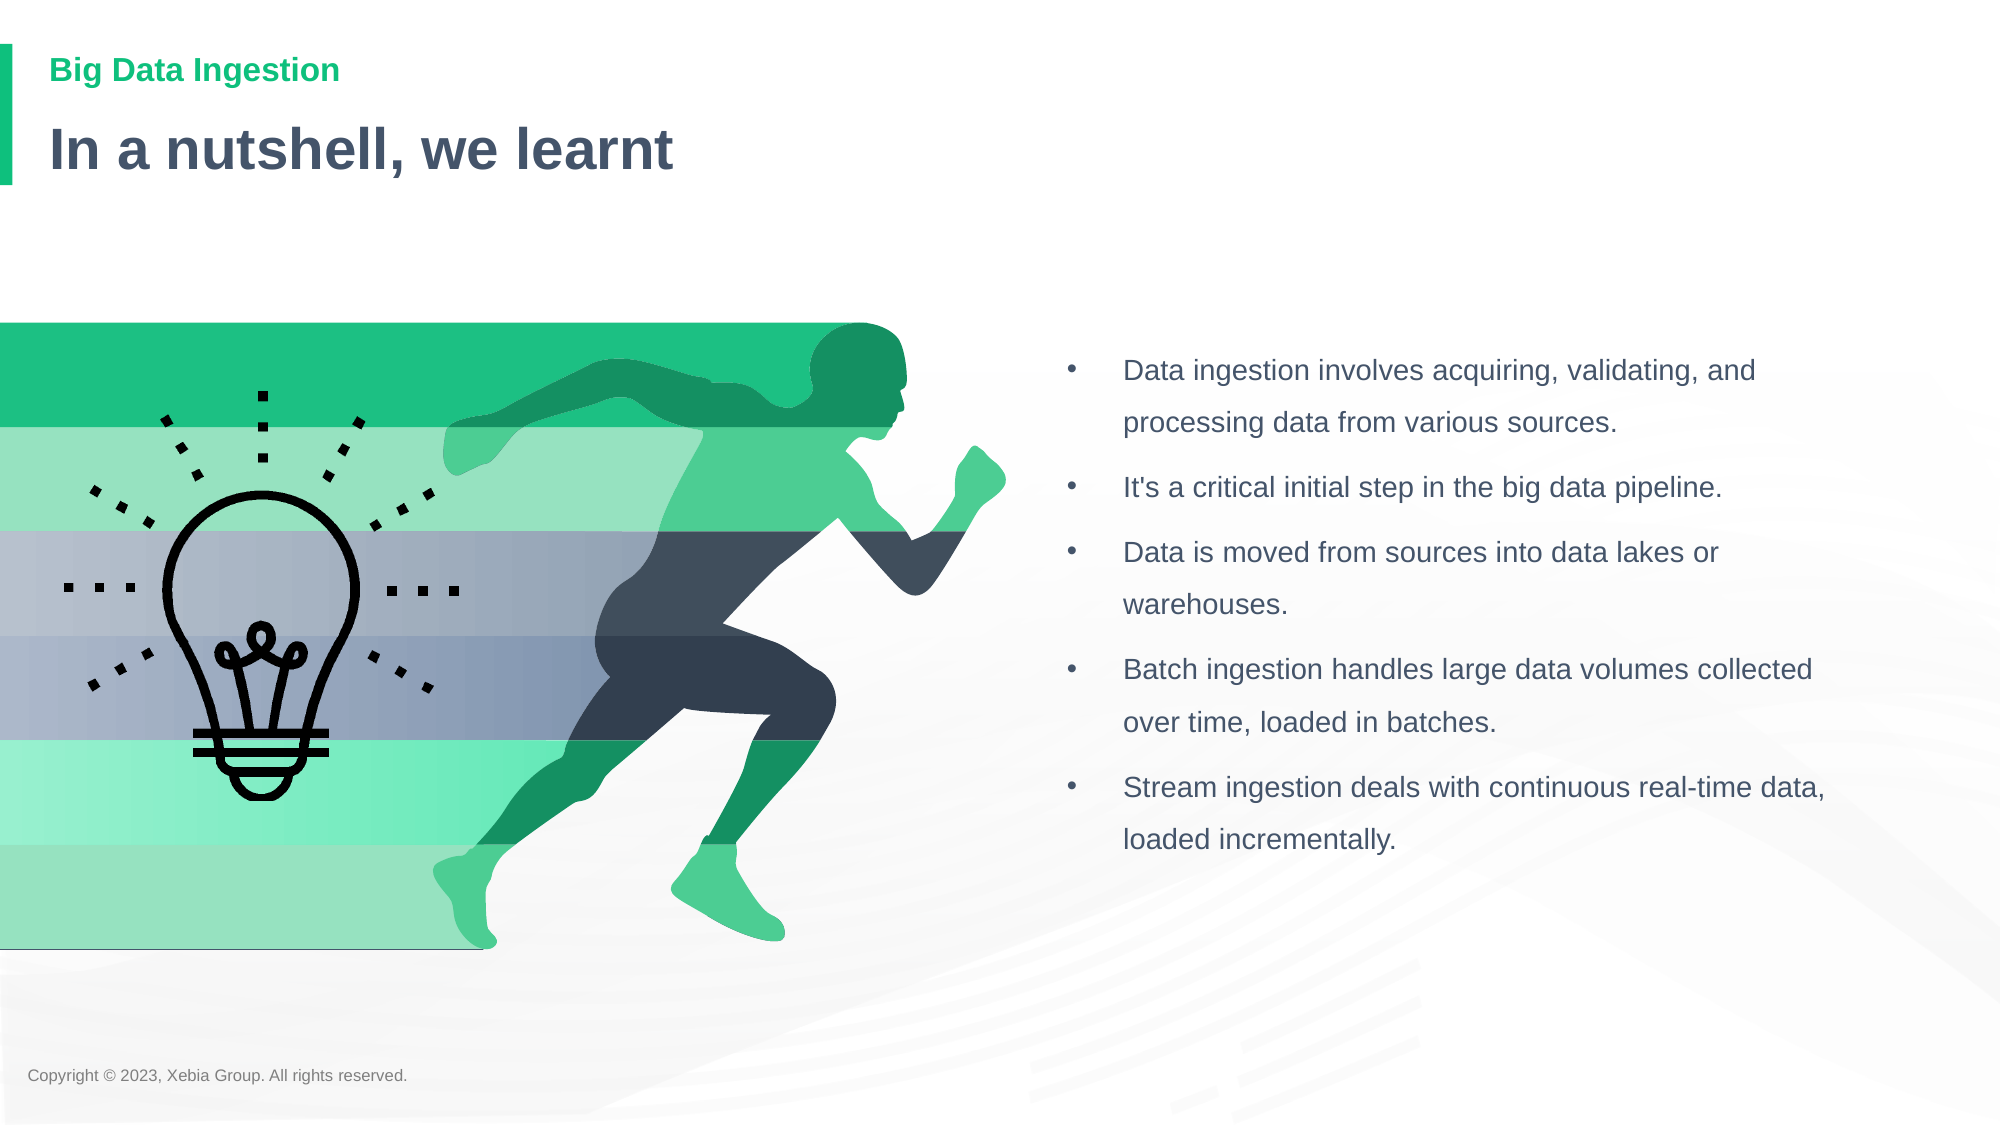

# In a nutshell, we learnt
Data ingestion involves acquiring, validating, and processing data from various sources.
It's a critical initial step in the big data pipeline.
Data is moved from sources into data lakes or warehouses.
Batch ingestion handles large data volumes collected over time, loaded in batches.
Stream ingestion deals with continuous real-time data, loaded incrementally.